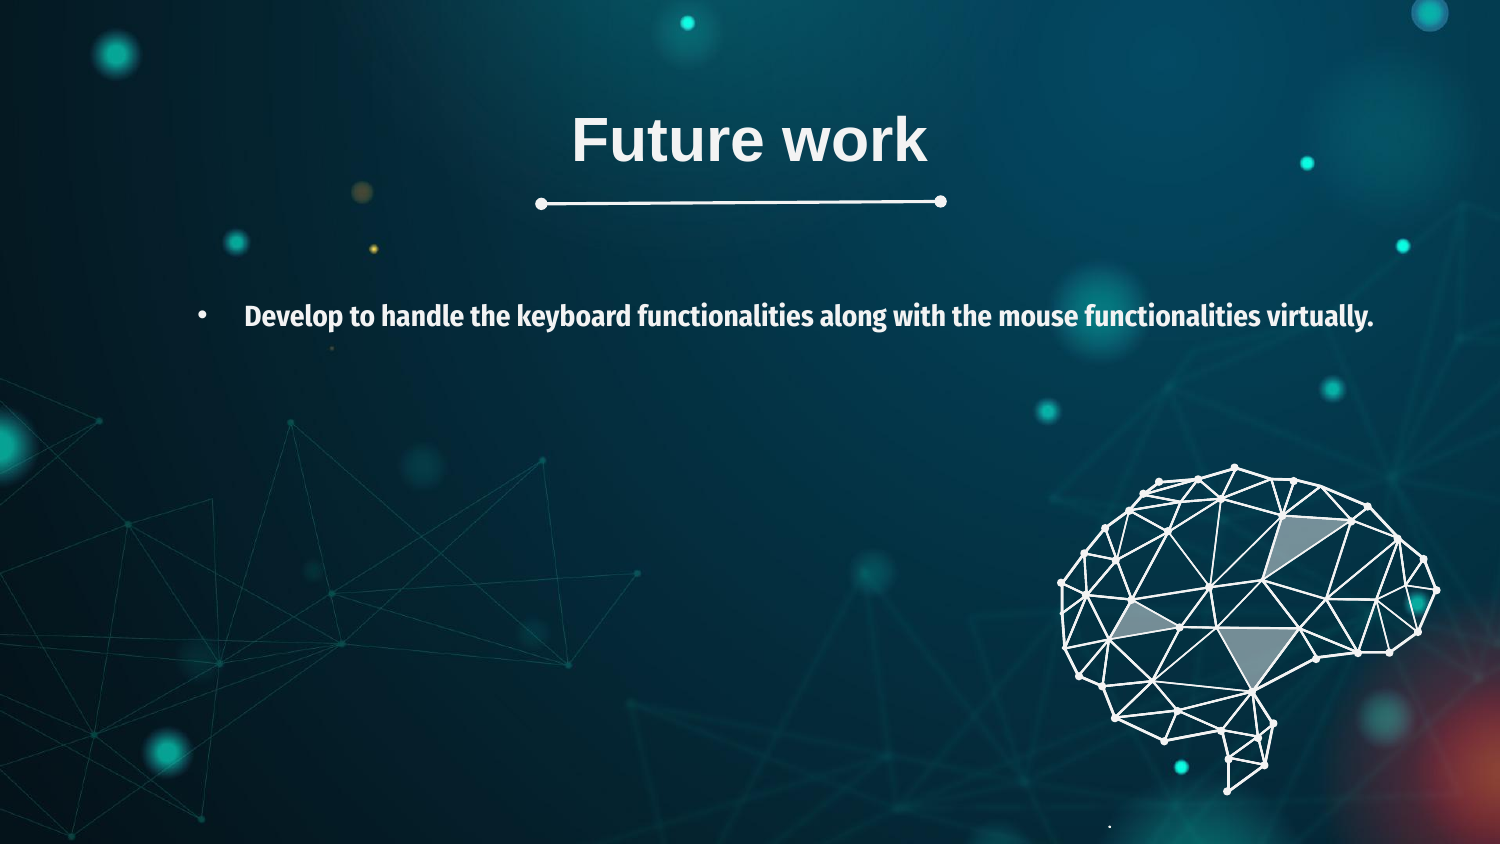

# Future work
Develop to handle the keyboard functionalities along with the mouse functionalities virtually.